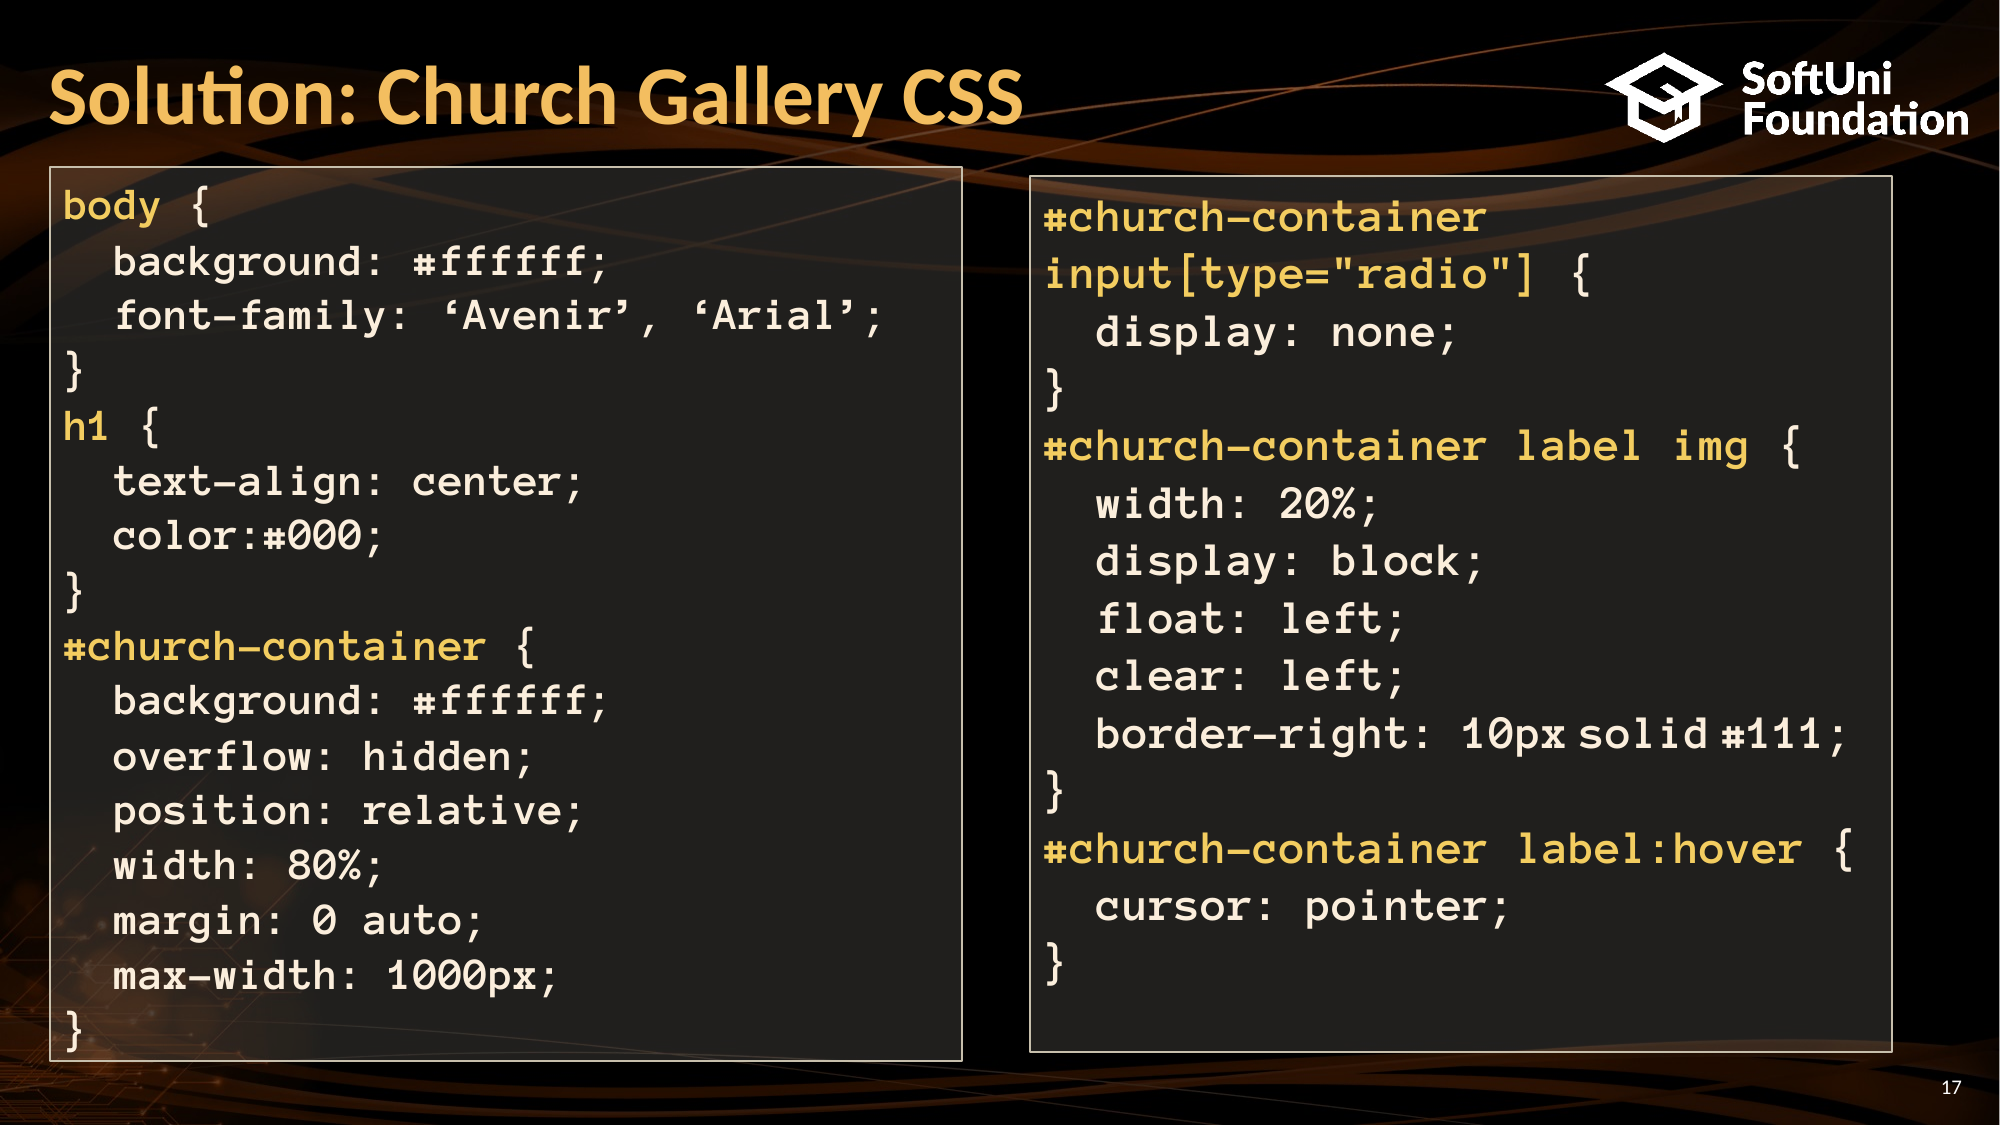

# Solution: Church Gallery CSS
body {
  background: #ffffff;
  font-family: ‘Avenir’, ‘Arial’;
}
h1 {
  text-align: center;
  color:#000;
}
#church-container {
  background: #ffffff;
  overflow: hidden;
  position: relative;
  width: 80%;
  margin: 0 auto;
  max-width: 1000px;
}
#church-container input[type="radio"] {
  display: none;
}
#church-container label img {
  width: 20%;
  display: block;
  float: left;
  clear: left;
  border-right: 10px solid #111;
}
#church-container label:hover {
  cursor: pointer;
}

17